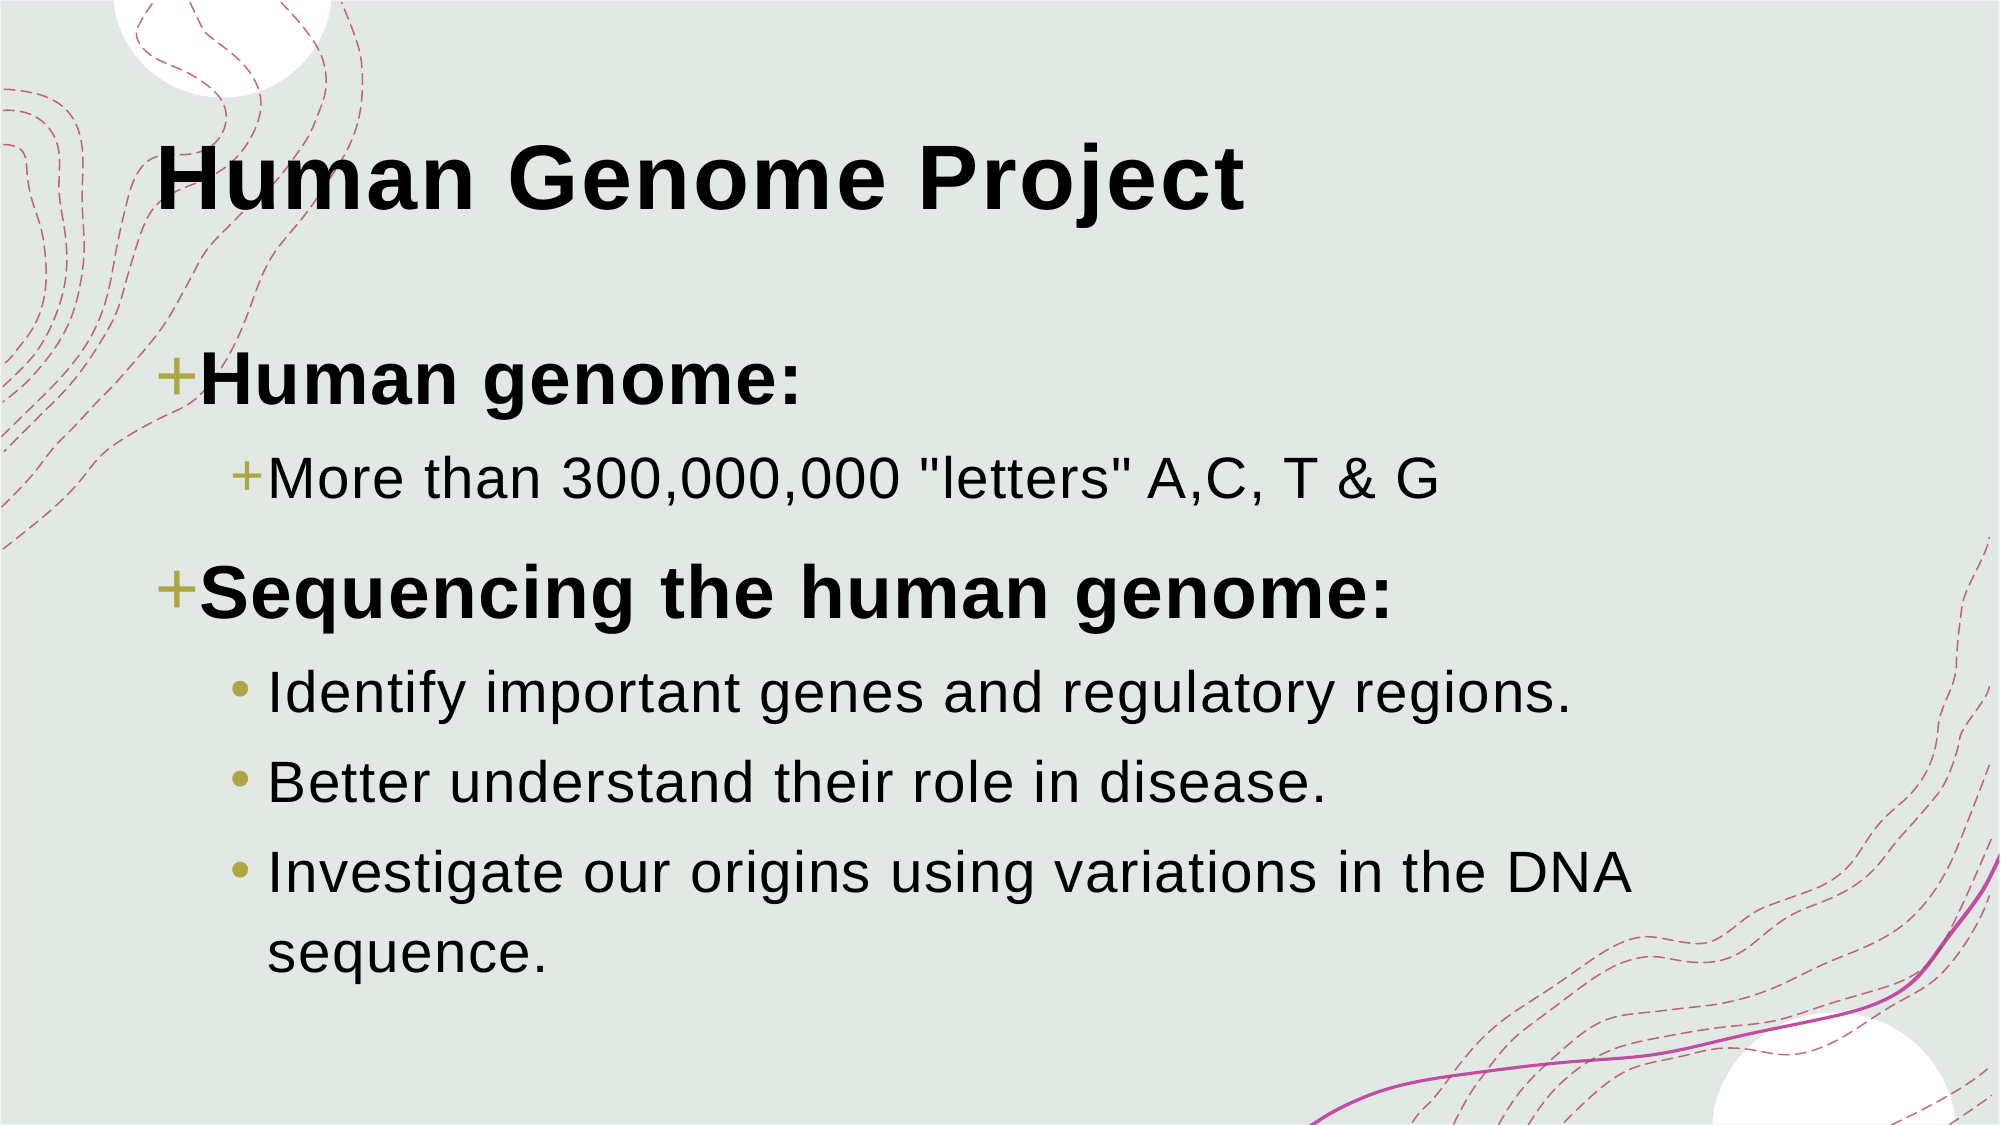

# Human Genome Project
Human genome:
More than 300,000,000 "letters" A,C, T & G​
Sequencing the human genome:
Identify important genes and regulatory regions.
Better understand their role in disease.
Investigate our origins using variations in the DNA sequence.